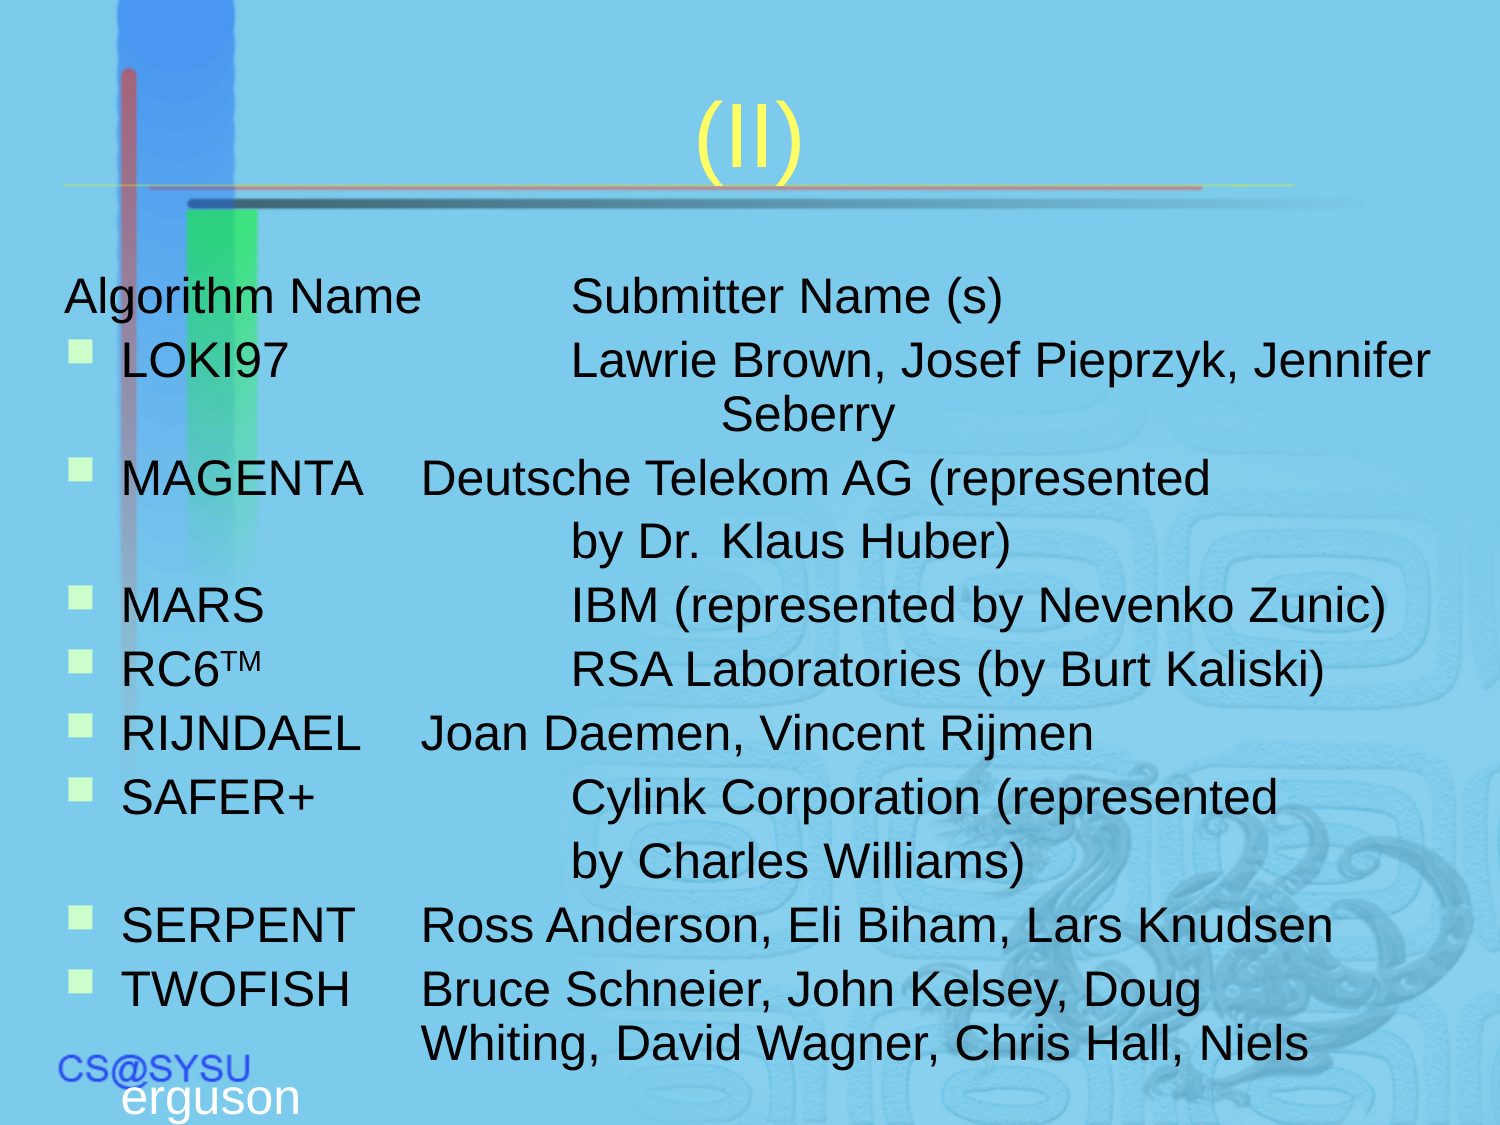

# (II)
Algorithm Name 	Submitter Name (s)
LOKI97  		Lawrie Brown, Josef Pieprzyk, Jennifer 				Seberry
MAGENTA  	Deutsche Telekom AG (represented
				by Dr.	Klaus Huber)
MARS  		IBM (represented by Nevenko Zunic)
RC6TM  		RSA Laboratories (by Burt Kaliski)
RIJNDAEL 	Joan Daemen, Vincent Rijmen
SAFER+ 		Cylink Corporation (represented
				by Charles Williams)
SERPENT  	Ross Anderson, Eli Biham, Lars Knudsen
TWOFISH  	Bruce Schneier, John Kelsey, Doug 			Whiting, David Wagner, Chris Hall, Niels erguson